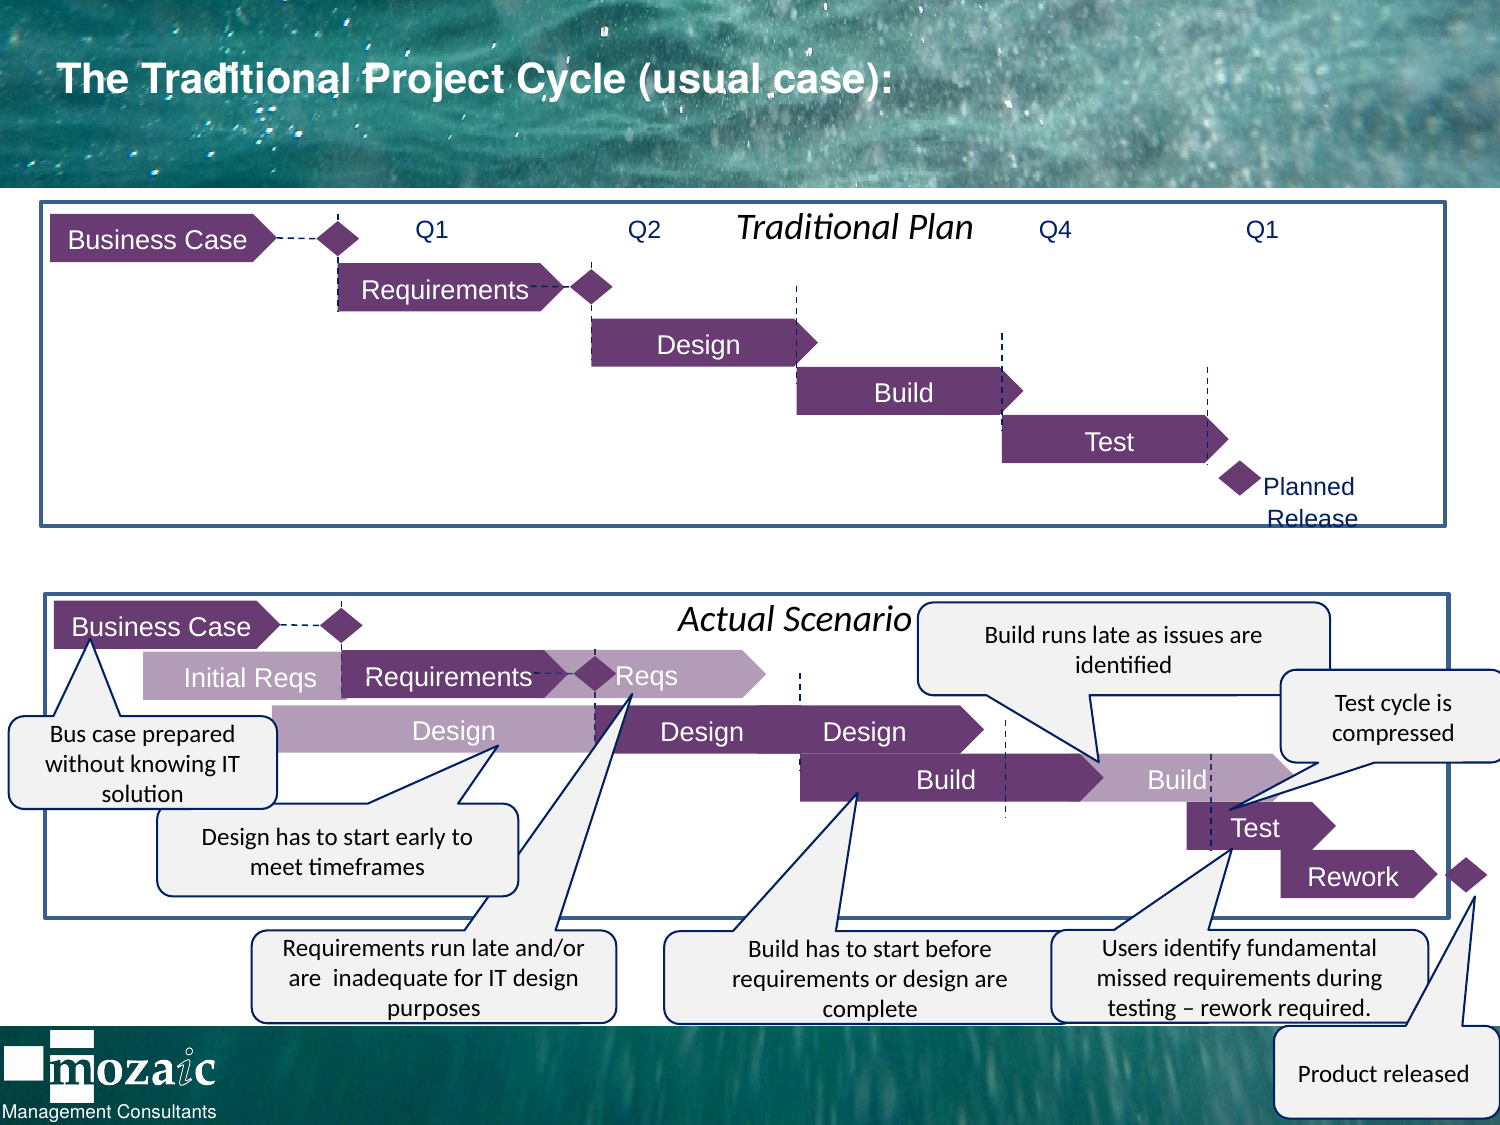

# The Traditional Project Cycle (usual case):
Traditional Plan

Business Case

Requirements

Design
Build
Test
Q1
Q2
Q4
Q1

Planned
Release
Actual Scenario

Business Case
Build runs late as issues are identified

Reqs
Requirements
Initial Reqs

Test cycle is compressed
Design
Design
Design
Bus case prepared without knowing IT solution
Build
Build
Test
Design has to start early to meet timeframes
Rework

Users identify fundamental missed requirements during testing – rework required.
Requirements run late and/or are  inadequate for IT design purposes
Build has to start before requirements or design are complete
Product released
10